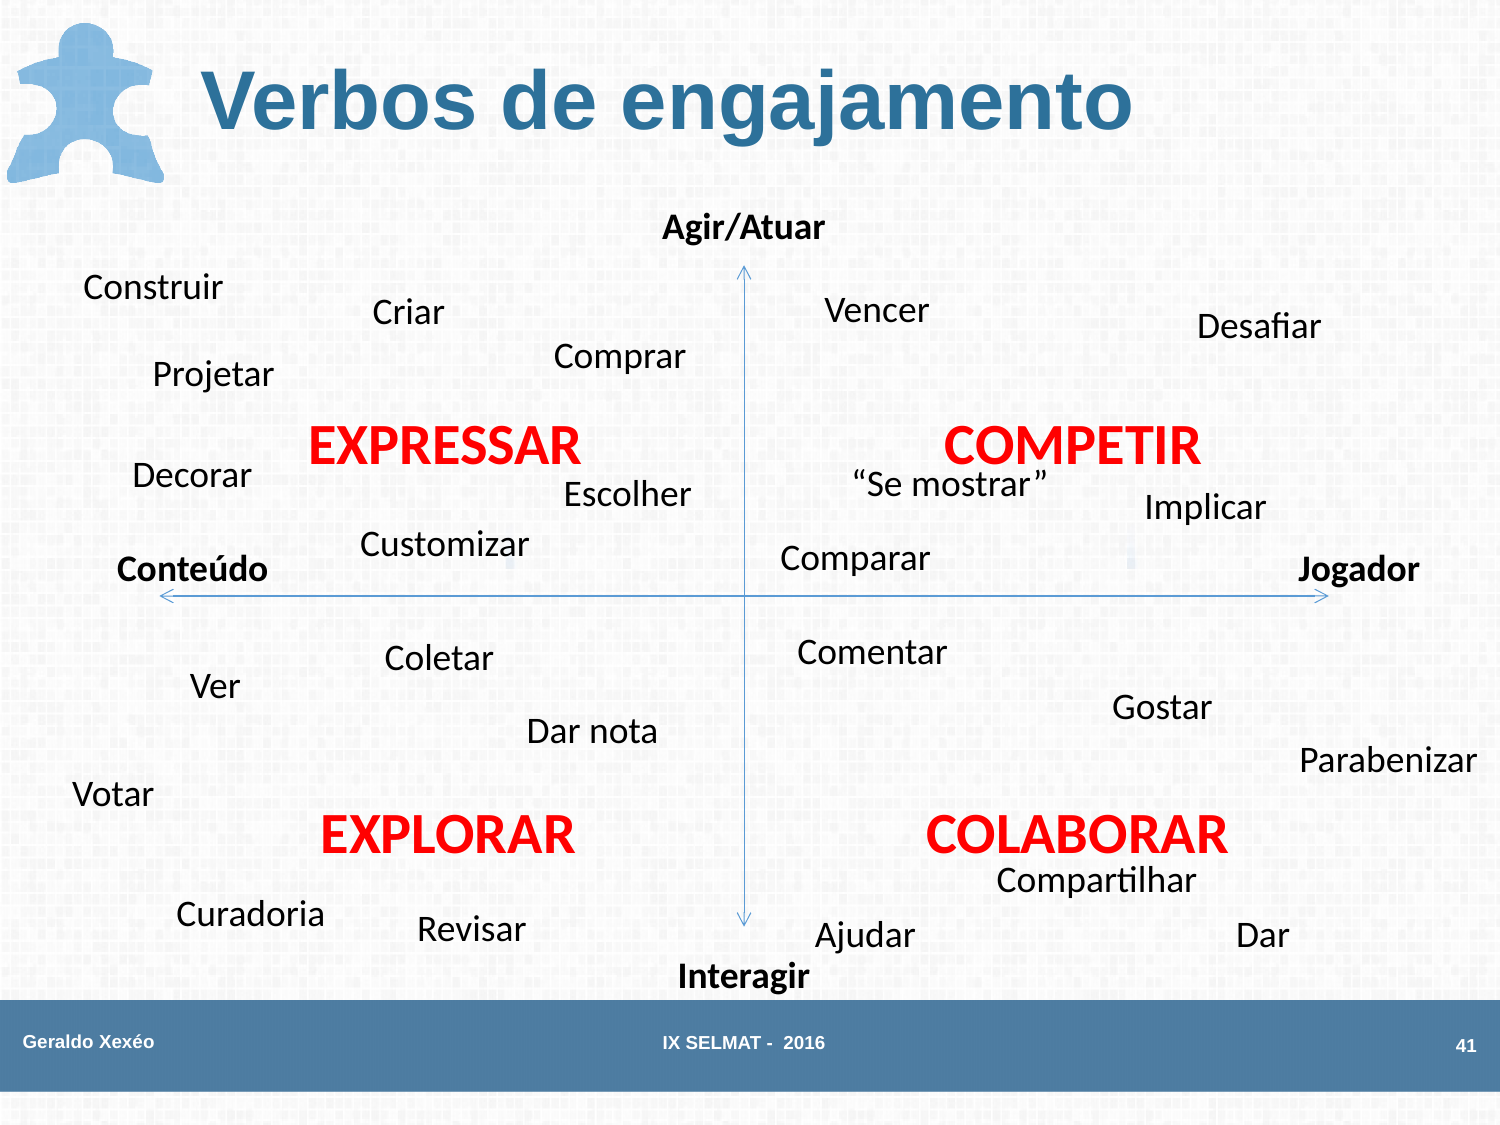

# Verbos de engajamento
Agir/Atuar
Construir
Vencer
Criar
Desafiar
Comprar
Projetar
EXPRESSAR
COMPETIR
Decorar
“Se mostrar”
Escolher
Implicar
Customizar
Comparar
Conteúdo
Jogador
Comentar
Coletar
Ver
Gostar
Dar nota
Parabenizar
Votar
EXPLORAR
COLABORAR
Compartilhar
Curadoria
Revisar
Ajudar
Dar
Interagir
Geraldo Xexéo
IX SELMAT -  2016
41